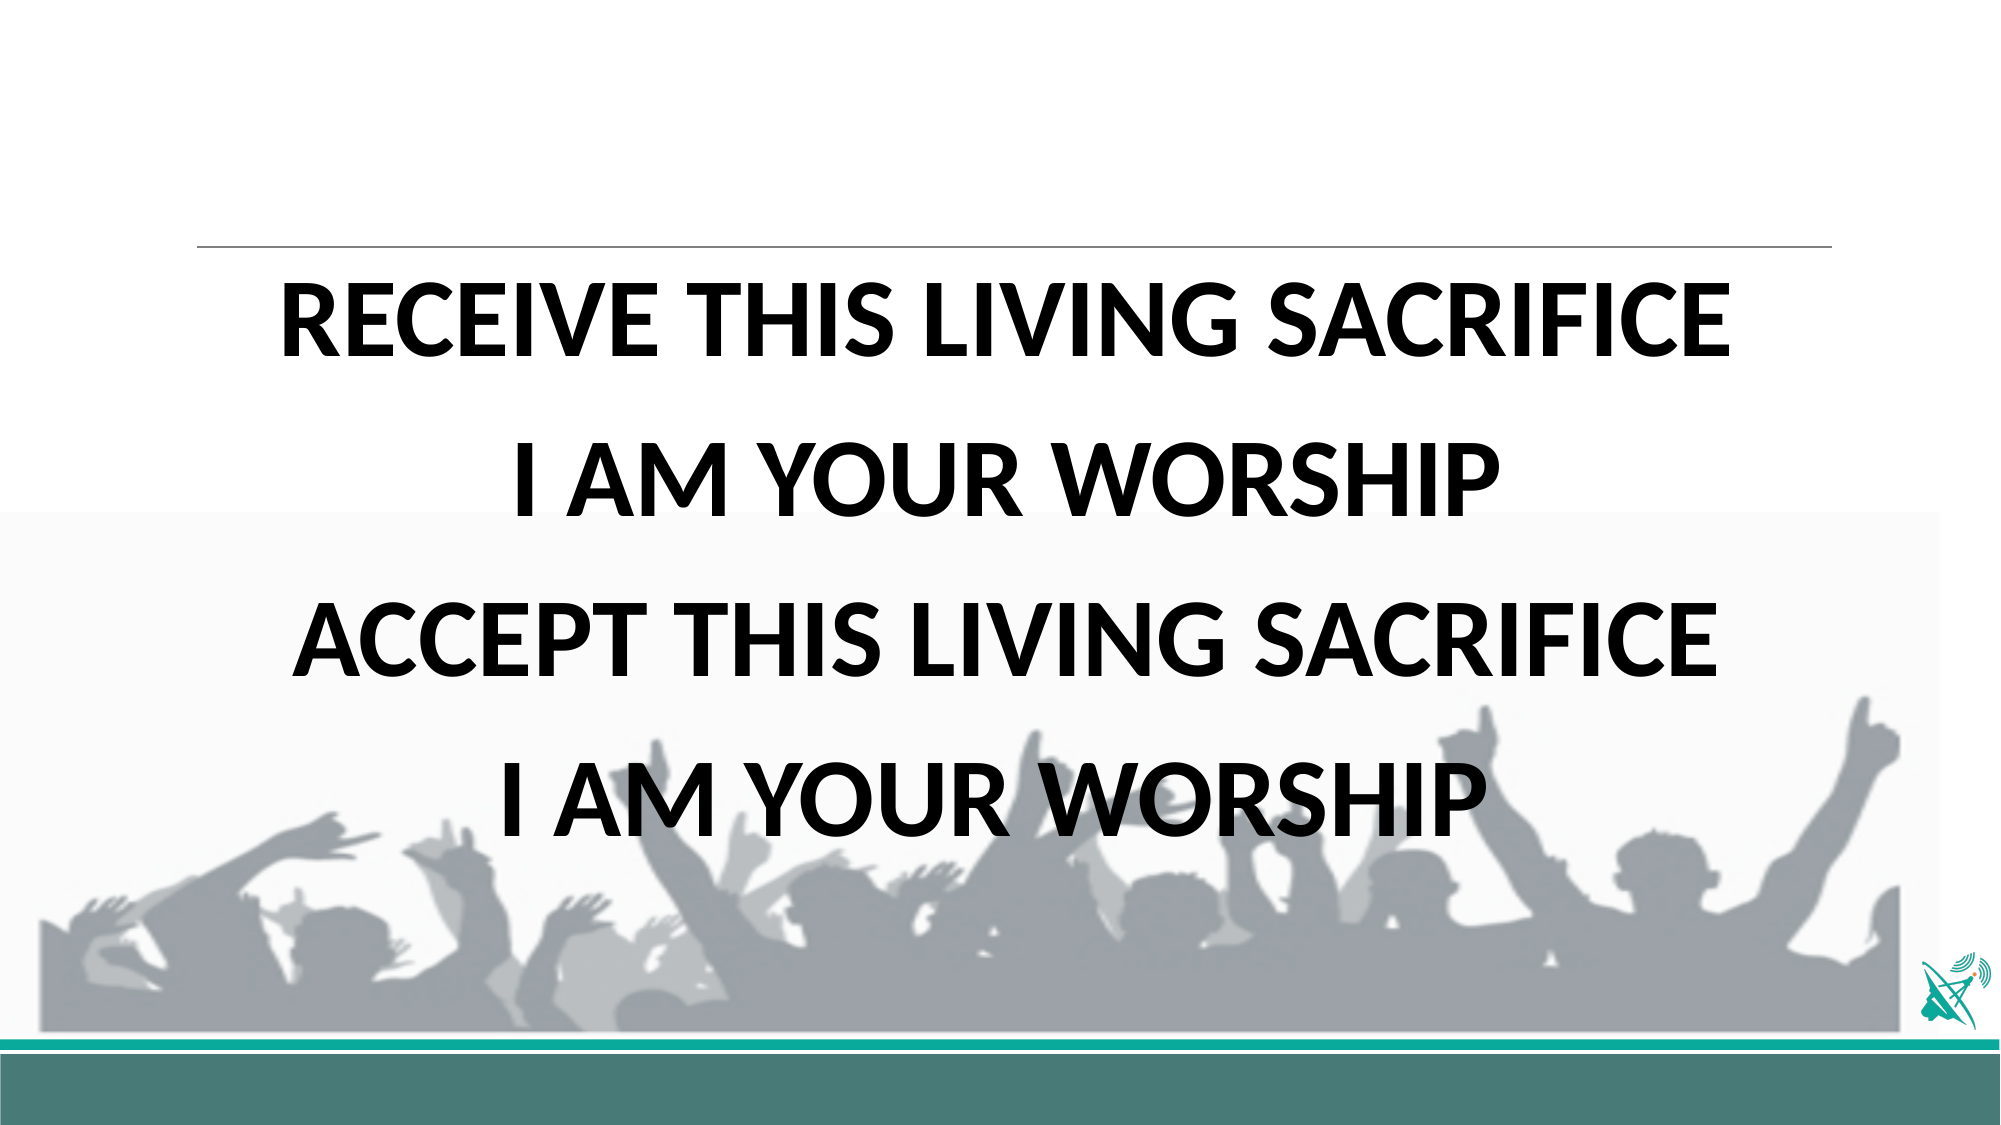

#
RECEIVE THIS LIVING SACRIFICE
I AM YOUR WORSHIP
ACCEPT THIS LIVING SACRIFICE
I AM YOUR WORSHIP